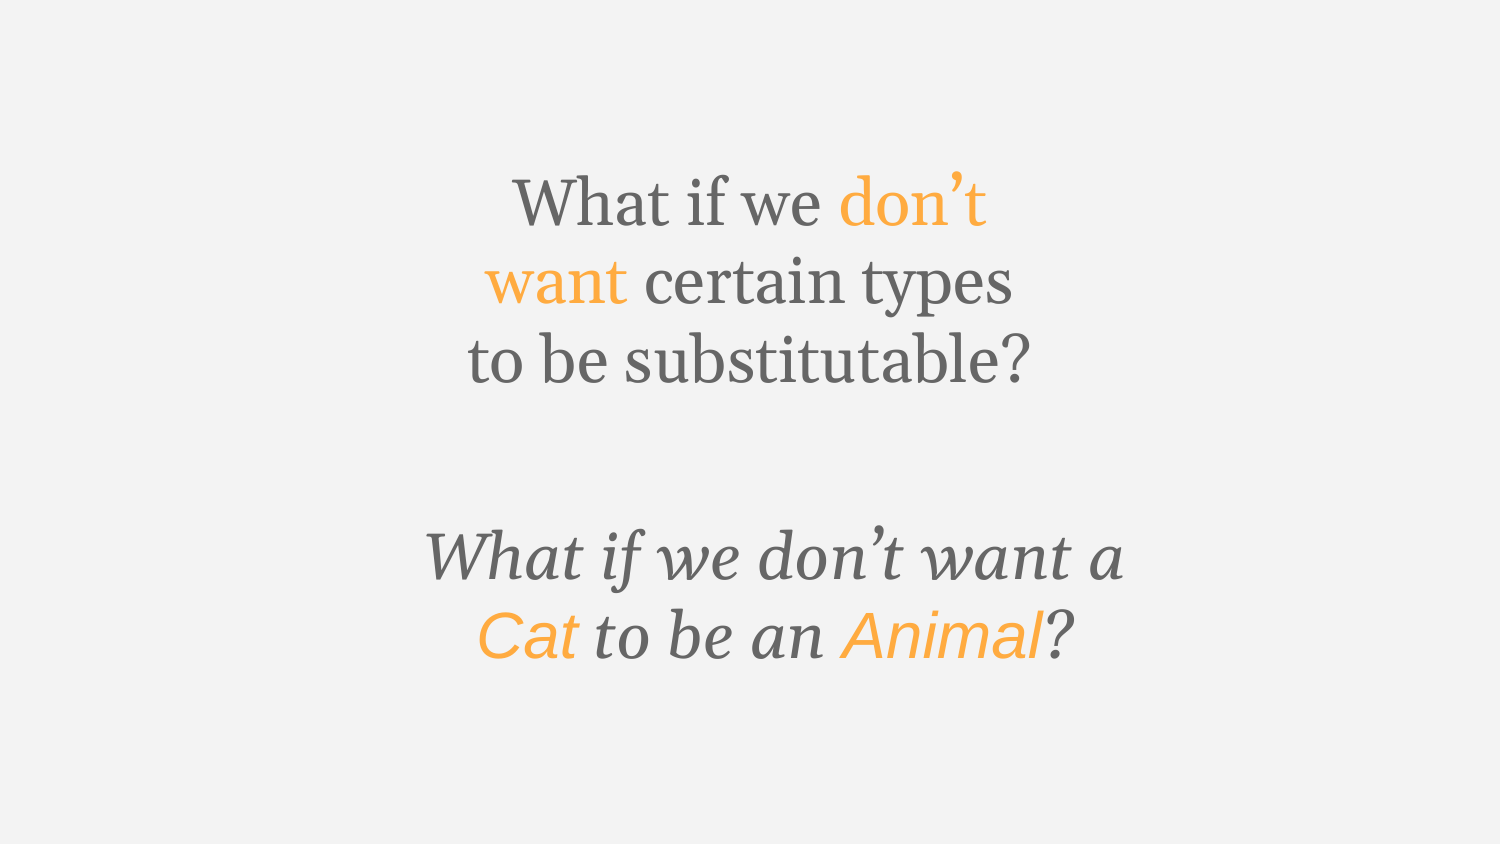

# What if we don’t
want certain types
to be substitutable?
What if we don’t want a
Cat to be an Animal?